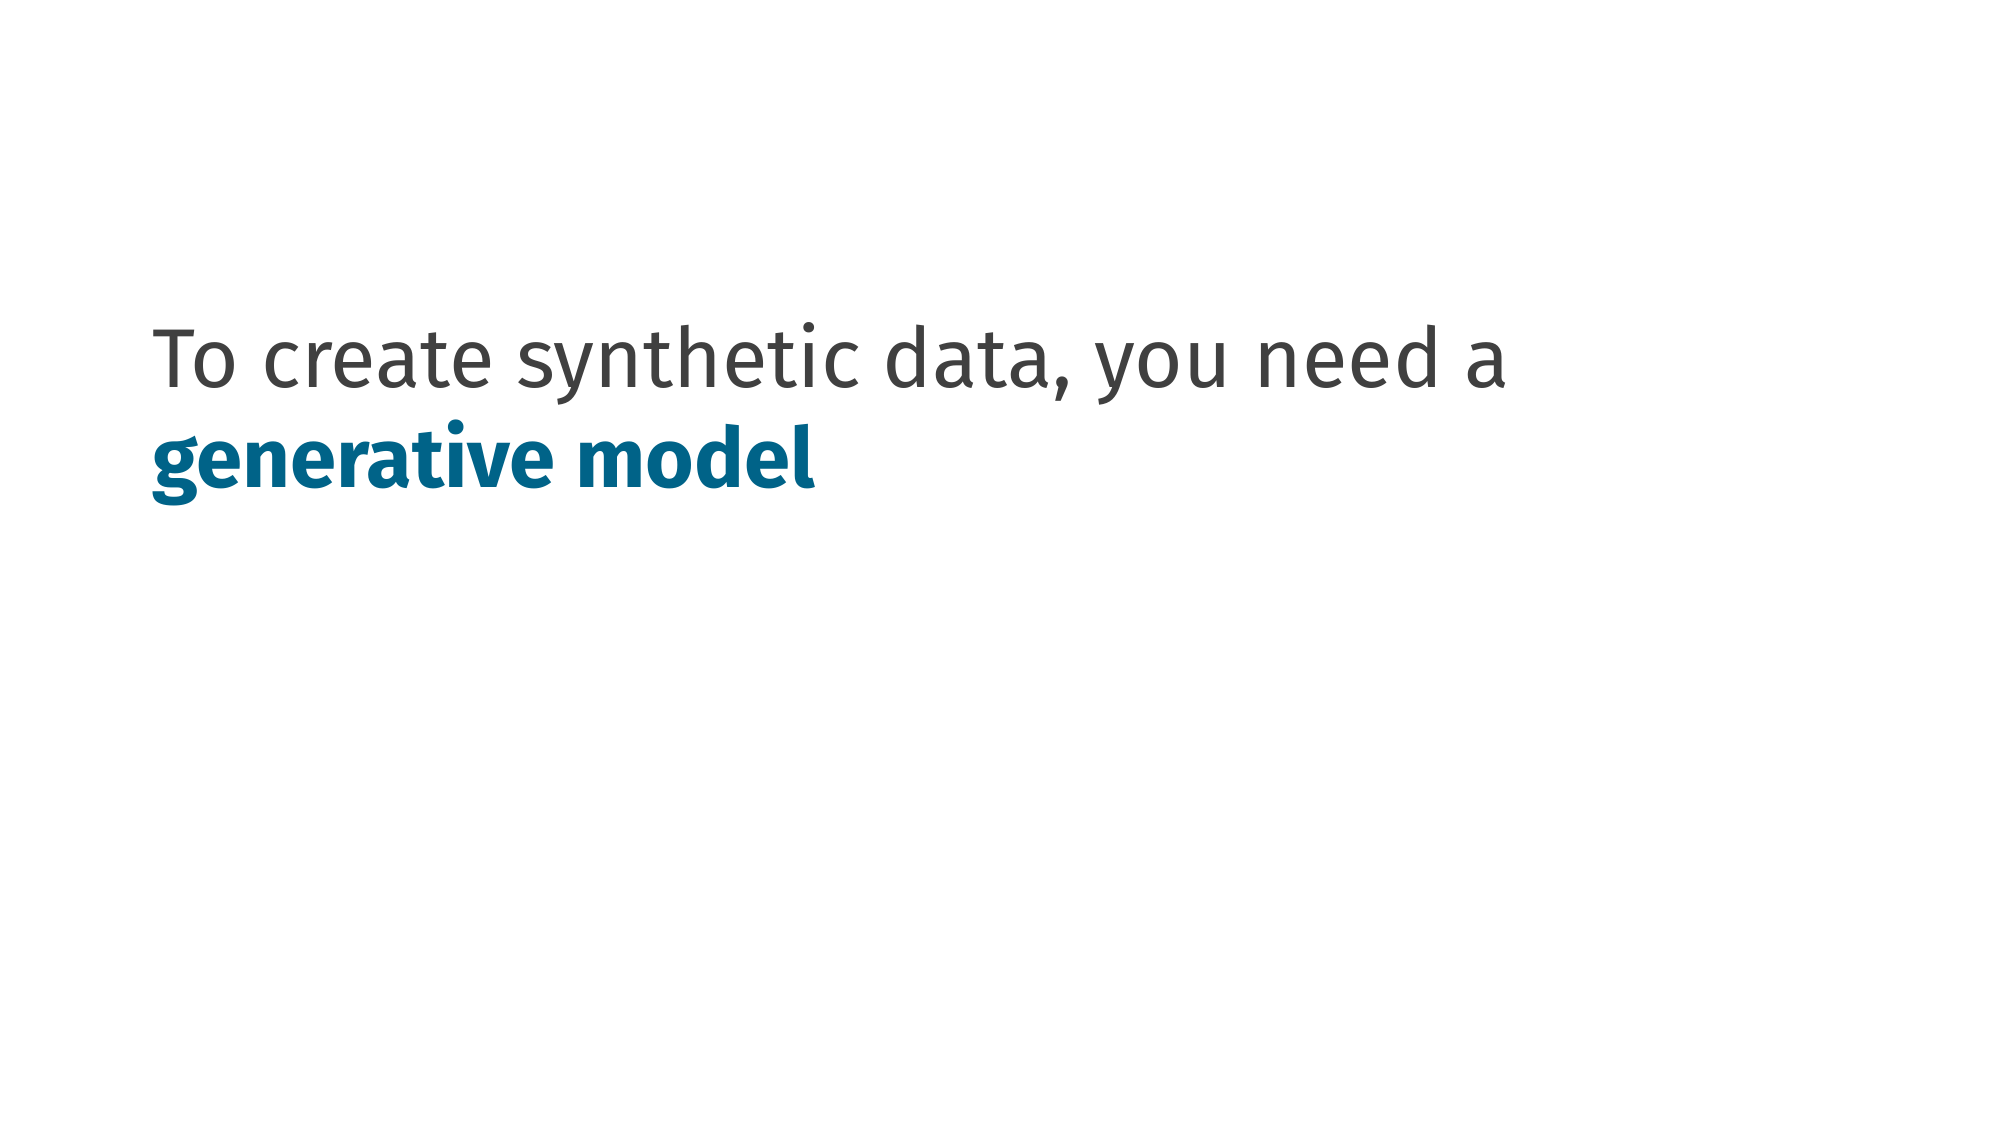

# To create synthetic data, you need a generative model